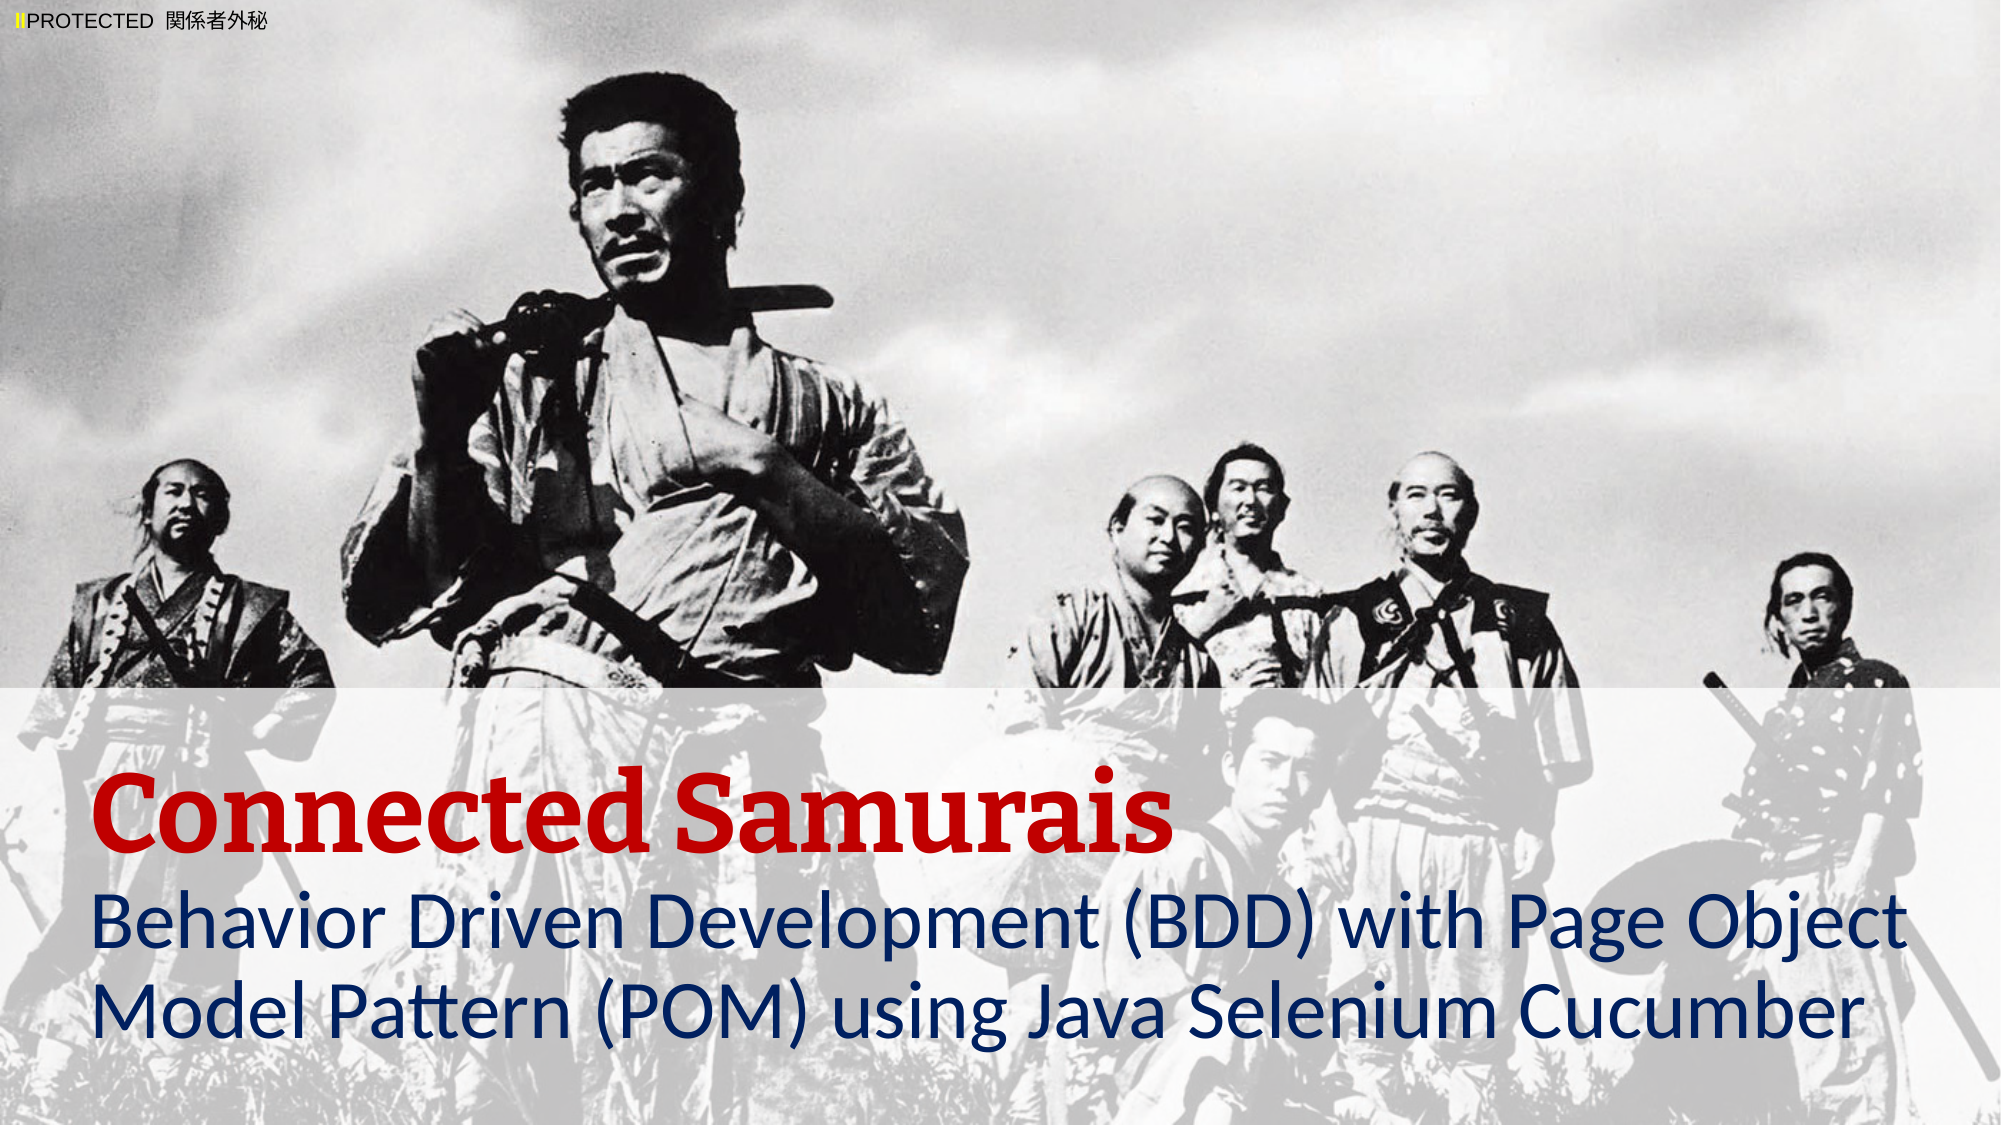

Connected Samurais
Behavior Driven Development (BDD) with Page Object Model Pattern (POM) using Java Selenium Cucumber